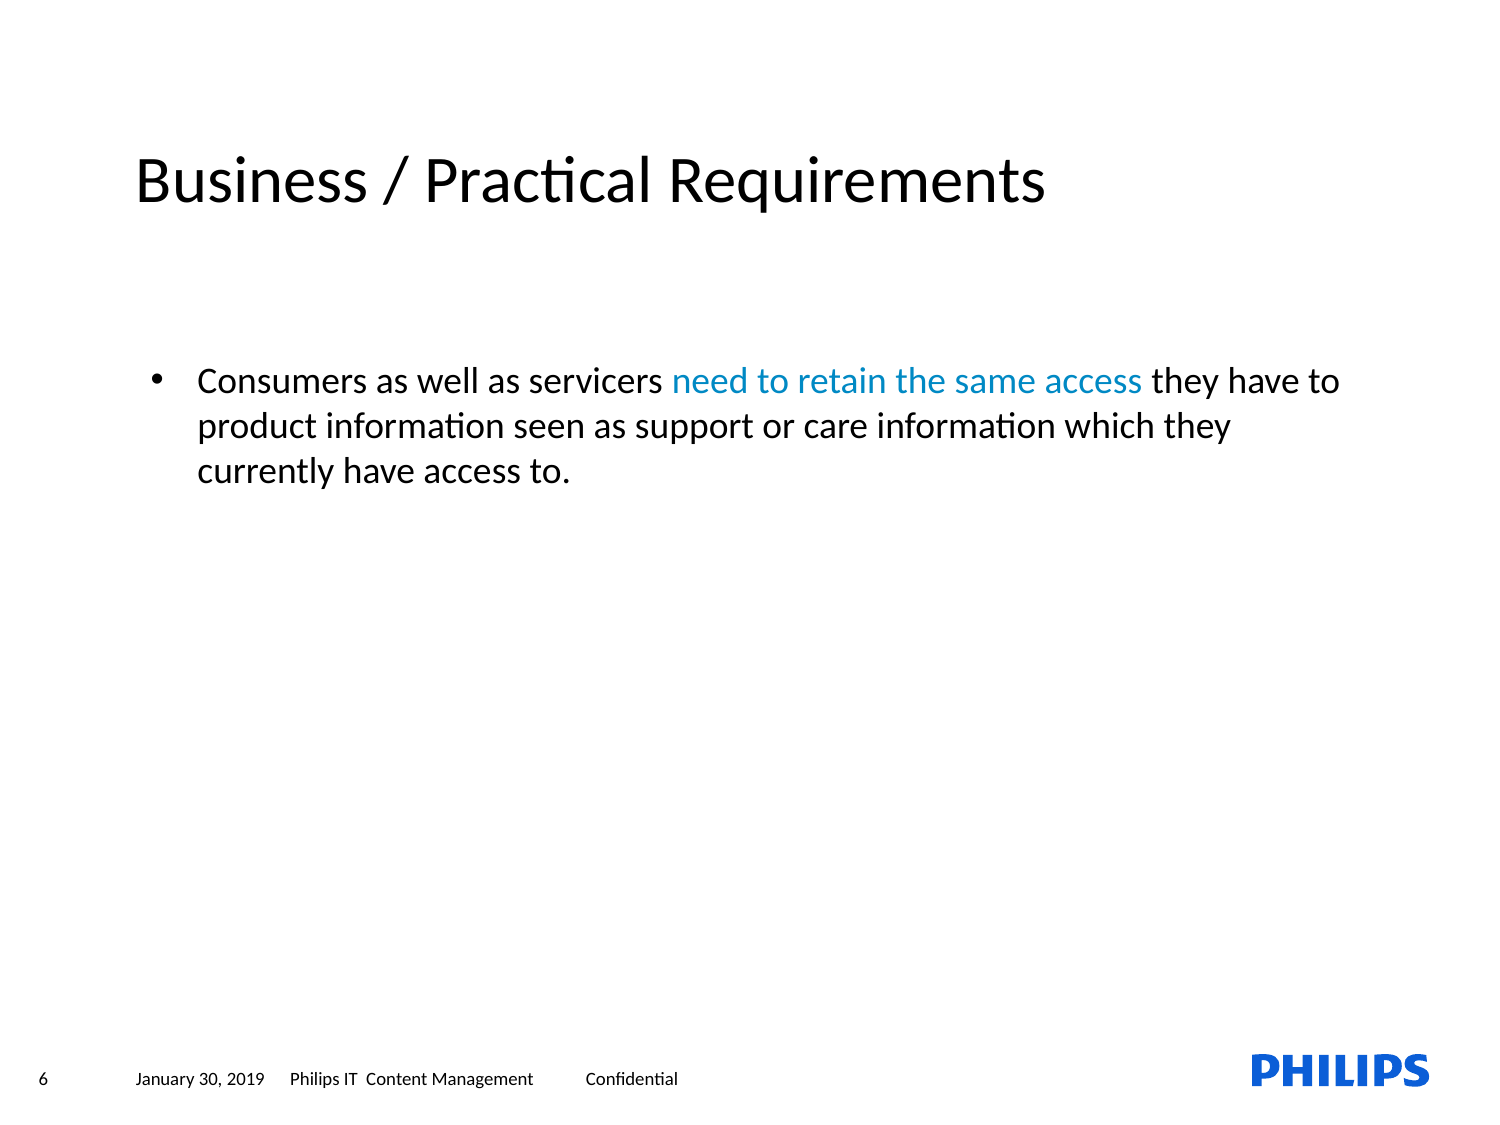

Business / Practical Requirements

Consumers as well as servicers need to retain the same access they have to product information seen as support or care information which they currently have access to.